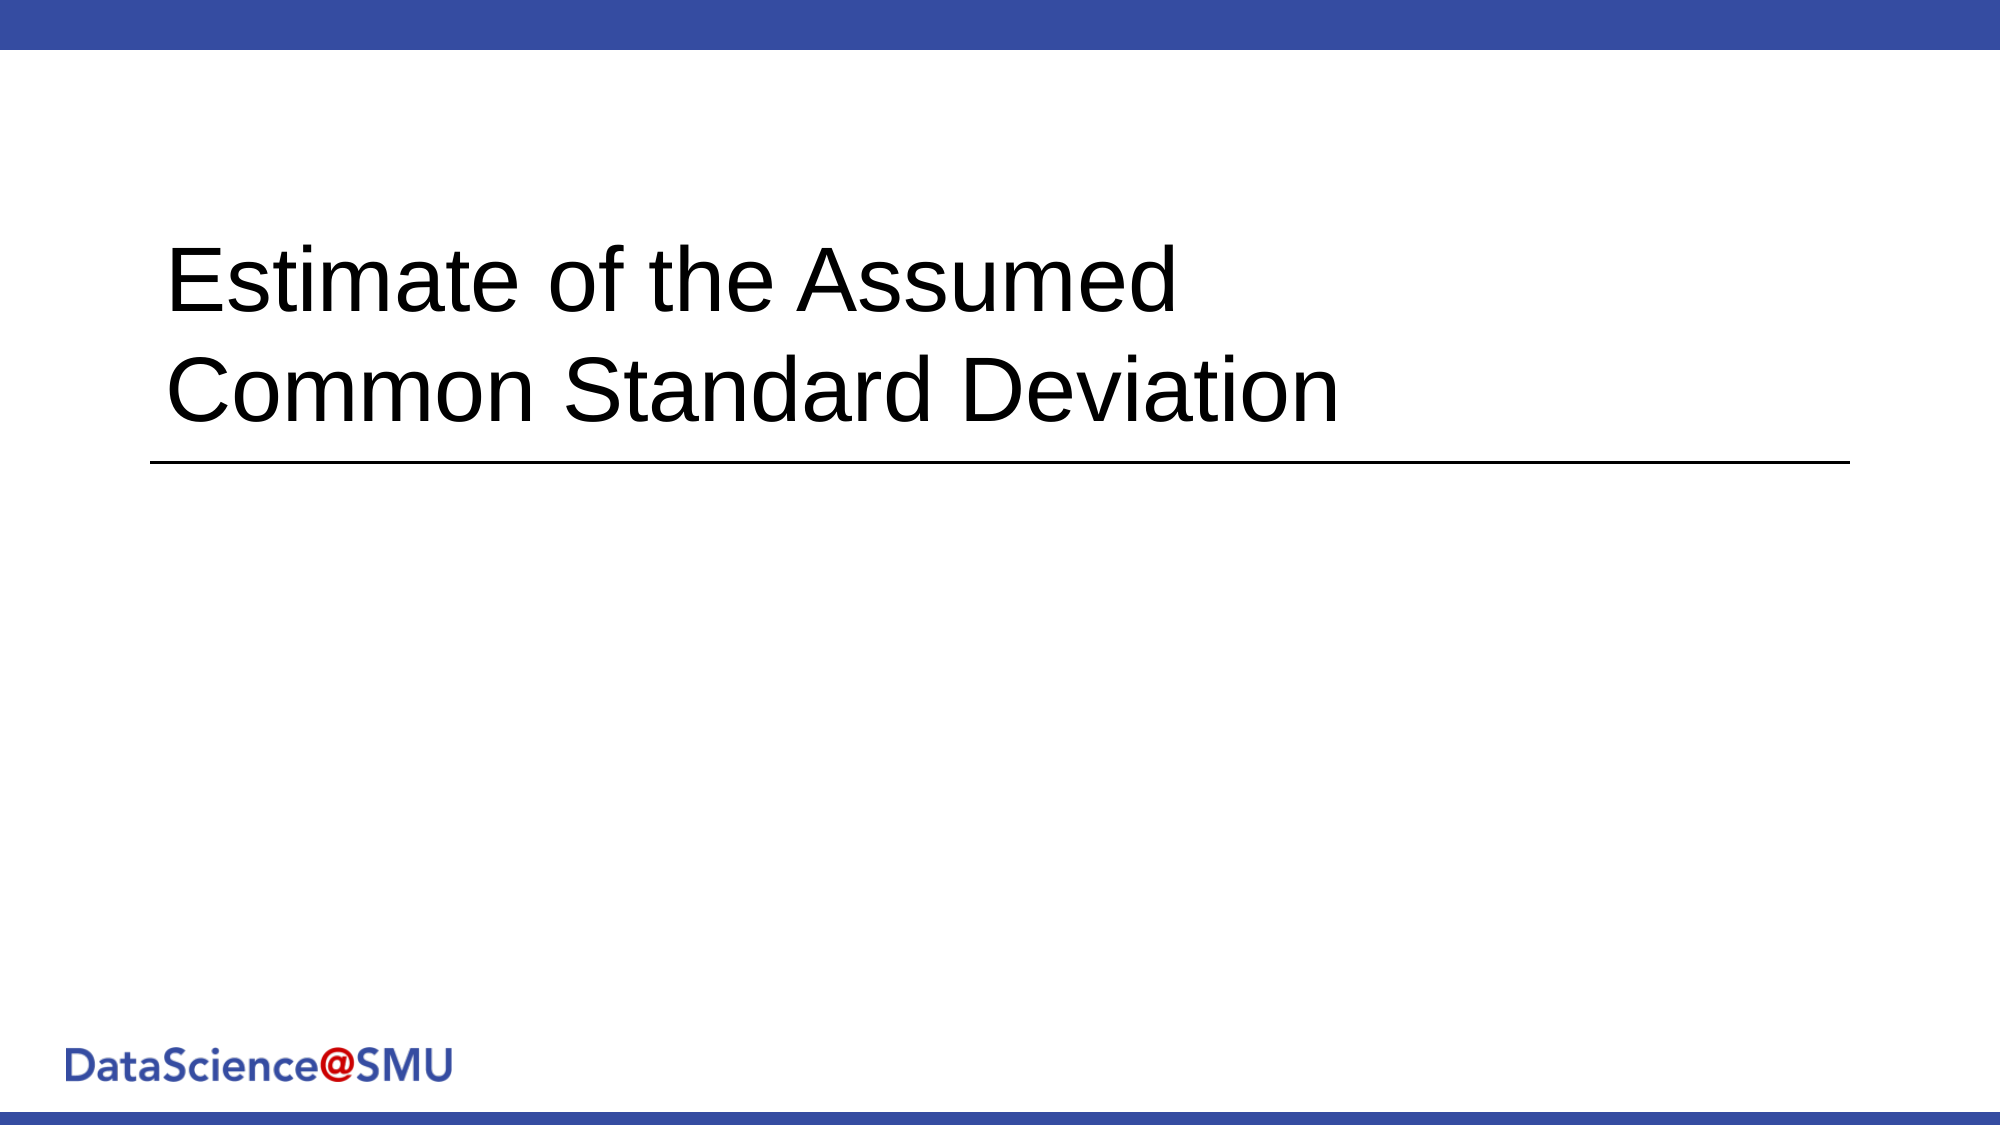

# Estimate of the Assumed Common Standard Deviation